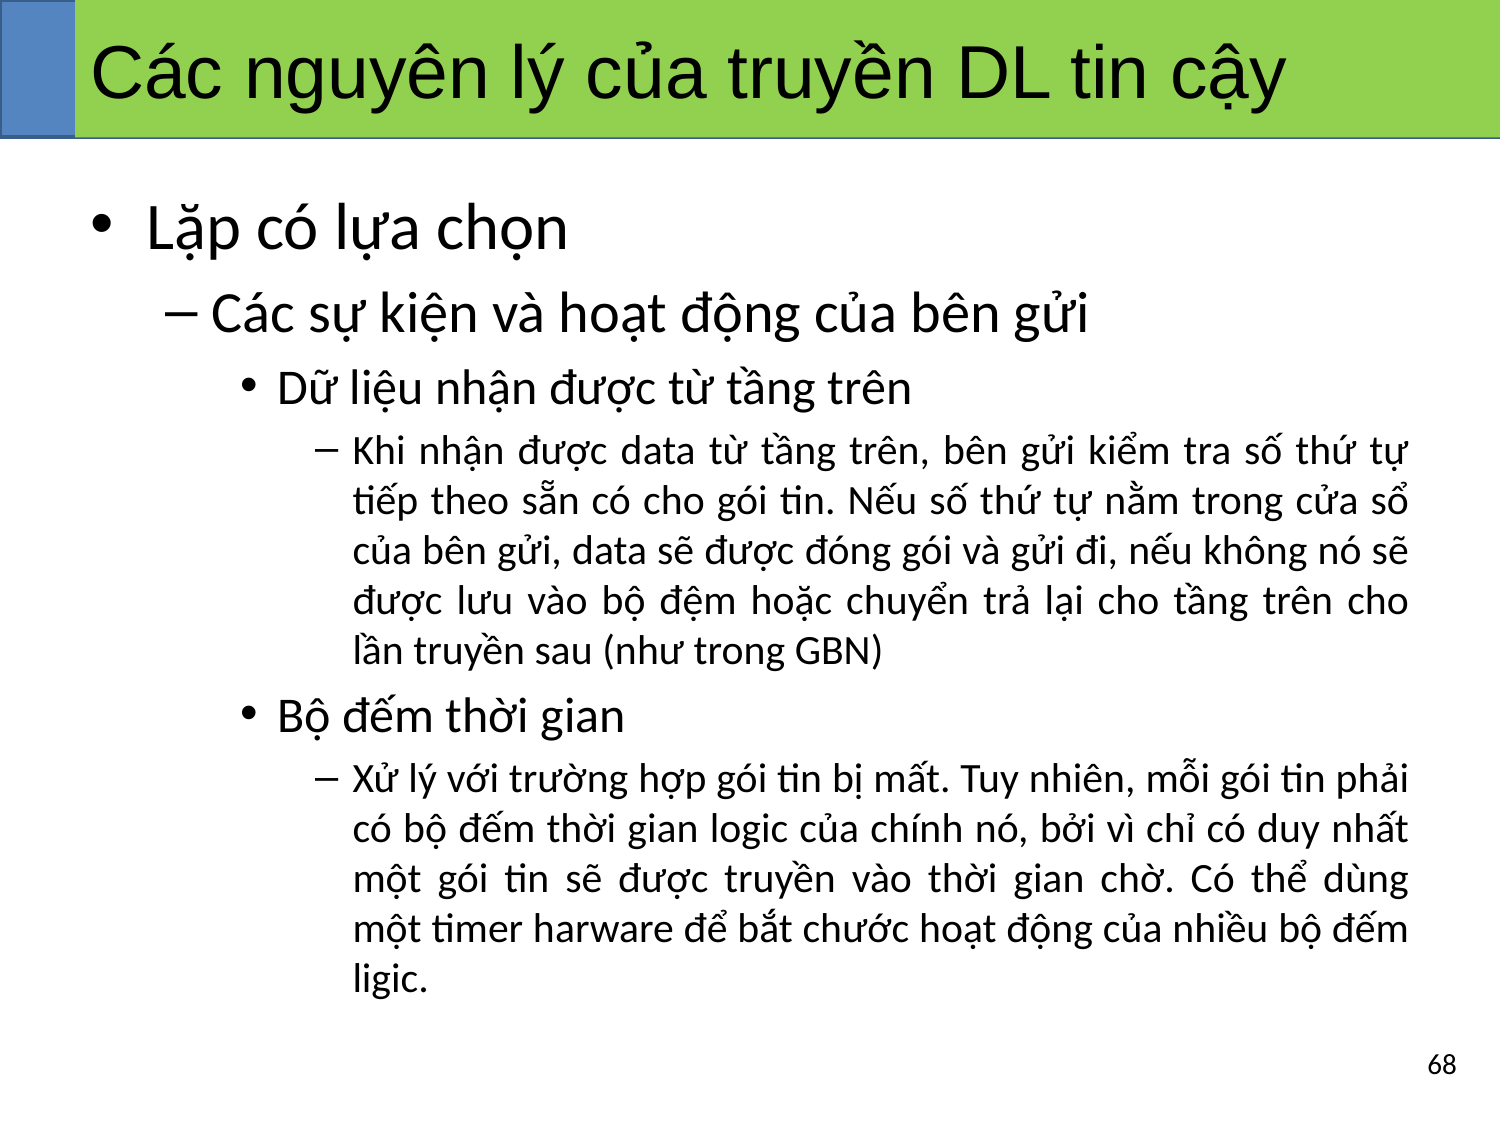

# Các nguyên lý của truyền DL tin cậy
Lặp có lựa chọn
Các sự kiện và hoạt động của bên gửi
Dữ liệu nhận được từ tầng trên
Khi nhận được data từ tầng trên, bên gửi kiểm tra số thứ tự tiếp theo sẵn có cho gói tin. Nếu số thứ tự nằm trong cửa sổ của bên gửi, data sẽ được đóng gói và gửi đi, nếu không nó sẽ được lưu vào bộ đệm hoặc chuyển trả lại cho tầng trên cho lần truyền sau (như trong GBN)
Bộ đếm thời gian
Xử lý với trường hợp gói tin bị mất. Tuy nhiên, mỗi gói tin phải có bộ đếm thời gian logic của chính nó, bởi vì chỉ có duy nhất một gói tin sẽ được truyền vào thời gian chờ. Có thể dùng một timer harware để bắt chước hoạt động của nhiều bộ đếm ligic.

68